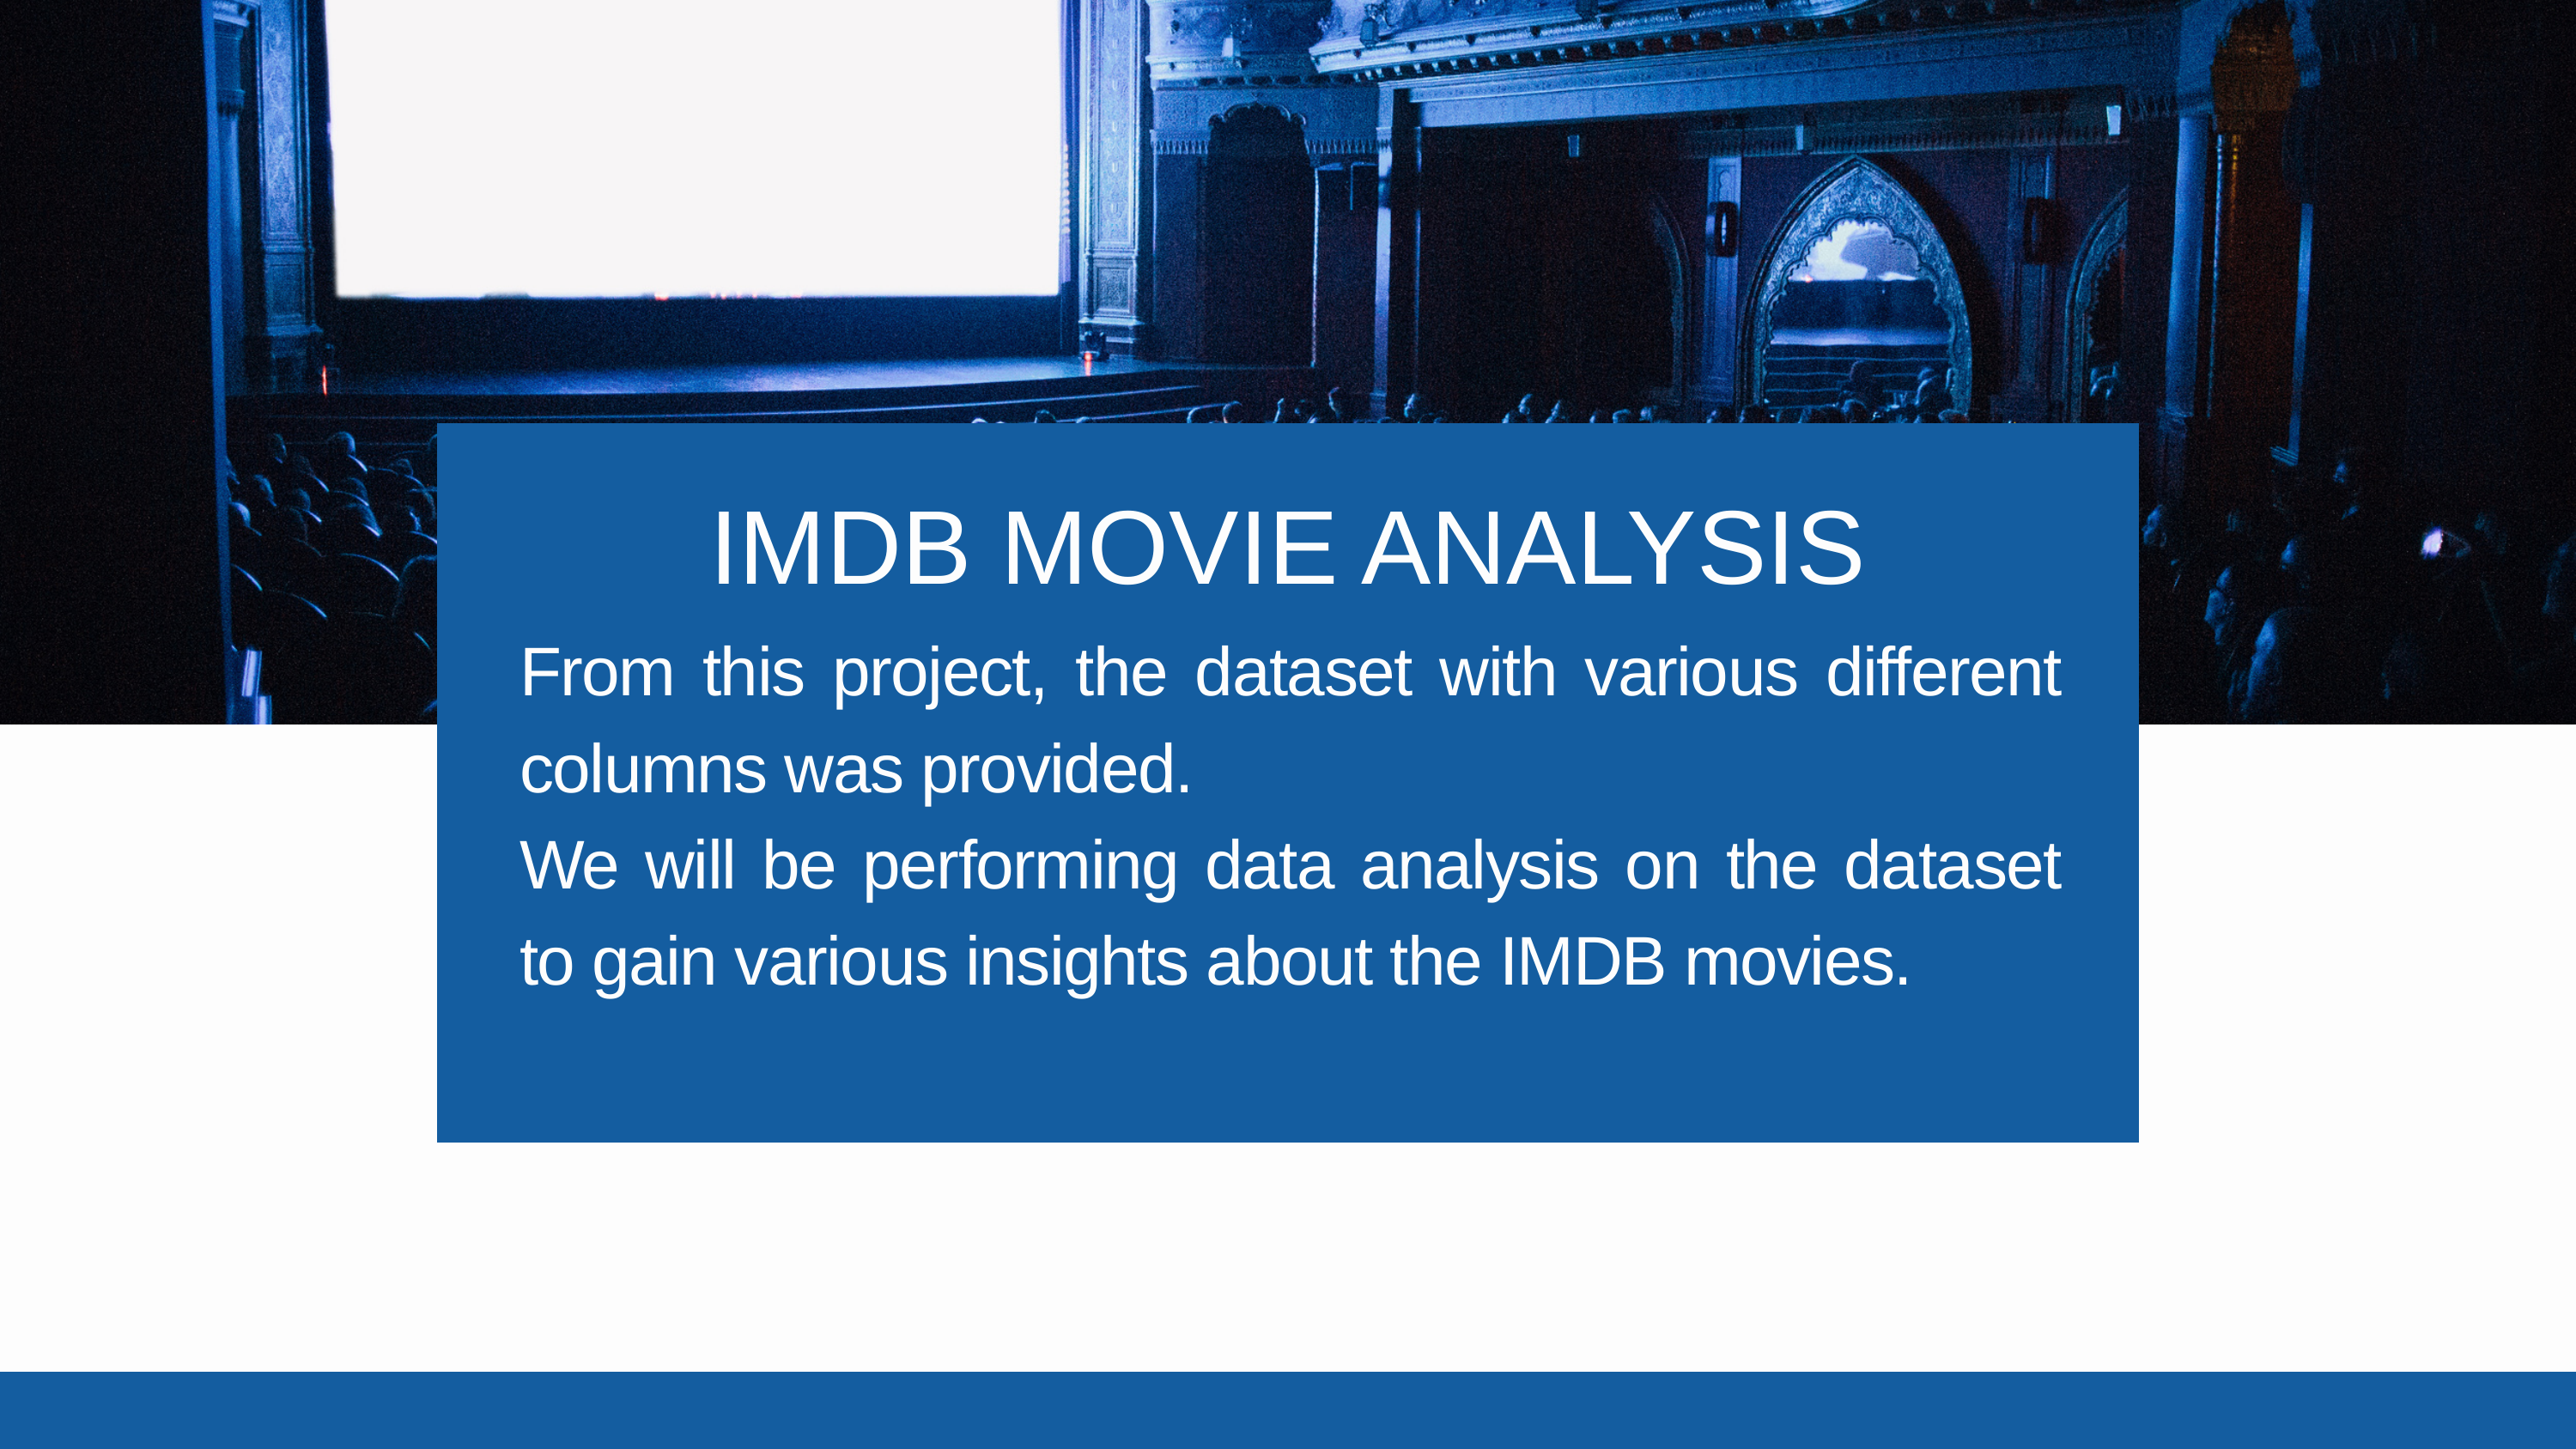

IMDB MOVIE ANALYSIS
From this project, the dataset with various different columns was provided.
We will be performing data analysis on the dataset to gain various insights about the IMDB movies.